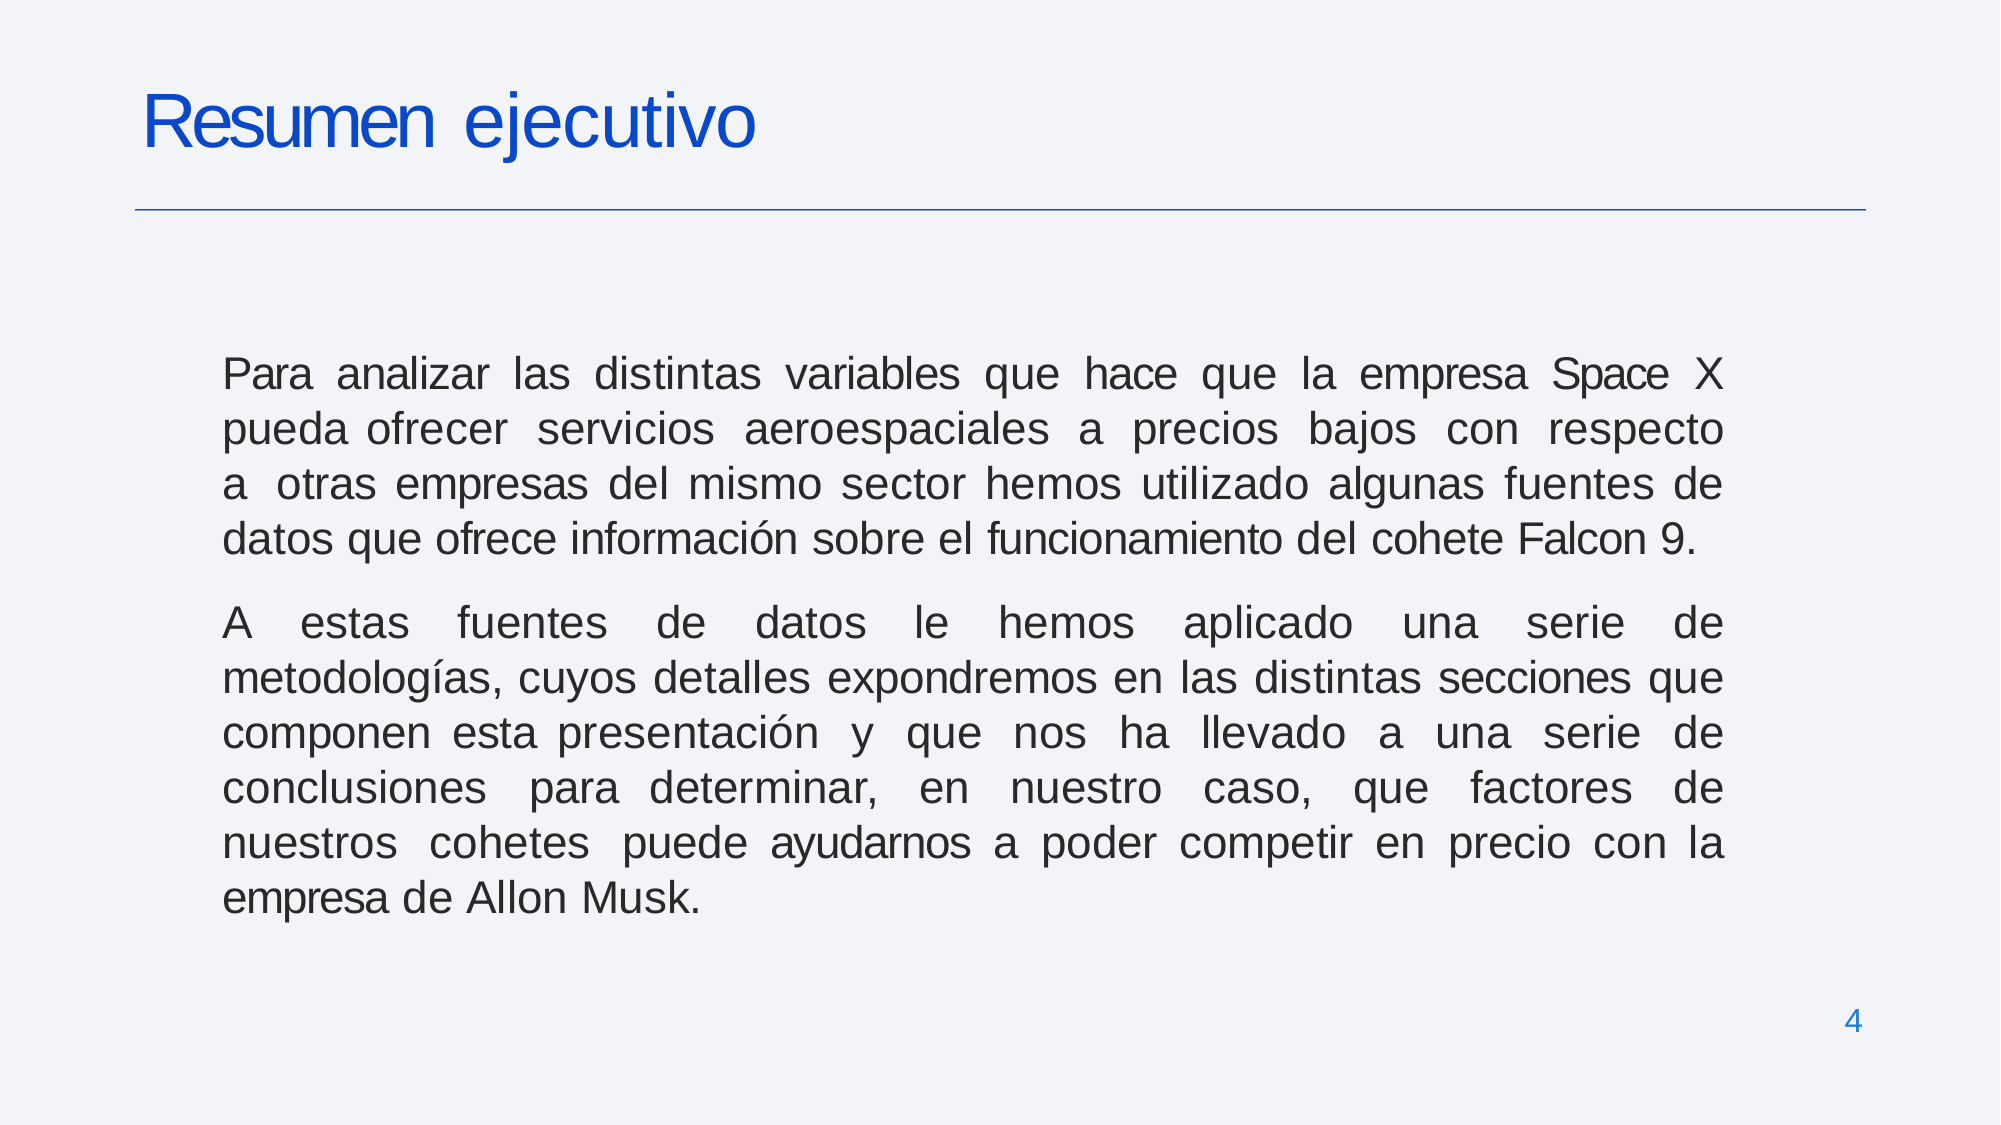

# Resumen ejecutivo
Para analizar las distintas variables que hace que la empresa Space X pueda ofrecer servicios aeroespaciales a precios bajos con respecto a otras empresas del mismo sector hemos utilizado algunas fuentes de datos que ofrece información sobre el funcionamiento del cohete Falcon 9.
A estas fuentes de datos le hemos aplicado una serie de metodologías, cuyos detalles expondremos en las distintas secciones que componen esta presentación y que nos ha llevado a una serie de conclusiones para determinar, en nuestro caso, que factores de nuestros cohetes puede ayudarnos a poder competir en precio con la empresa de Allon Musk.
4